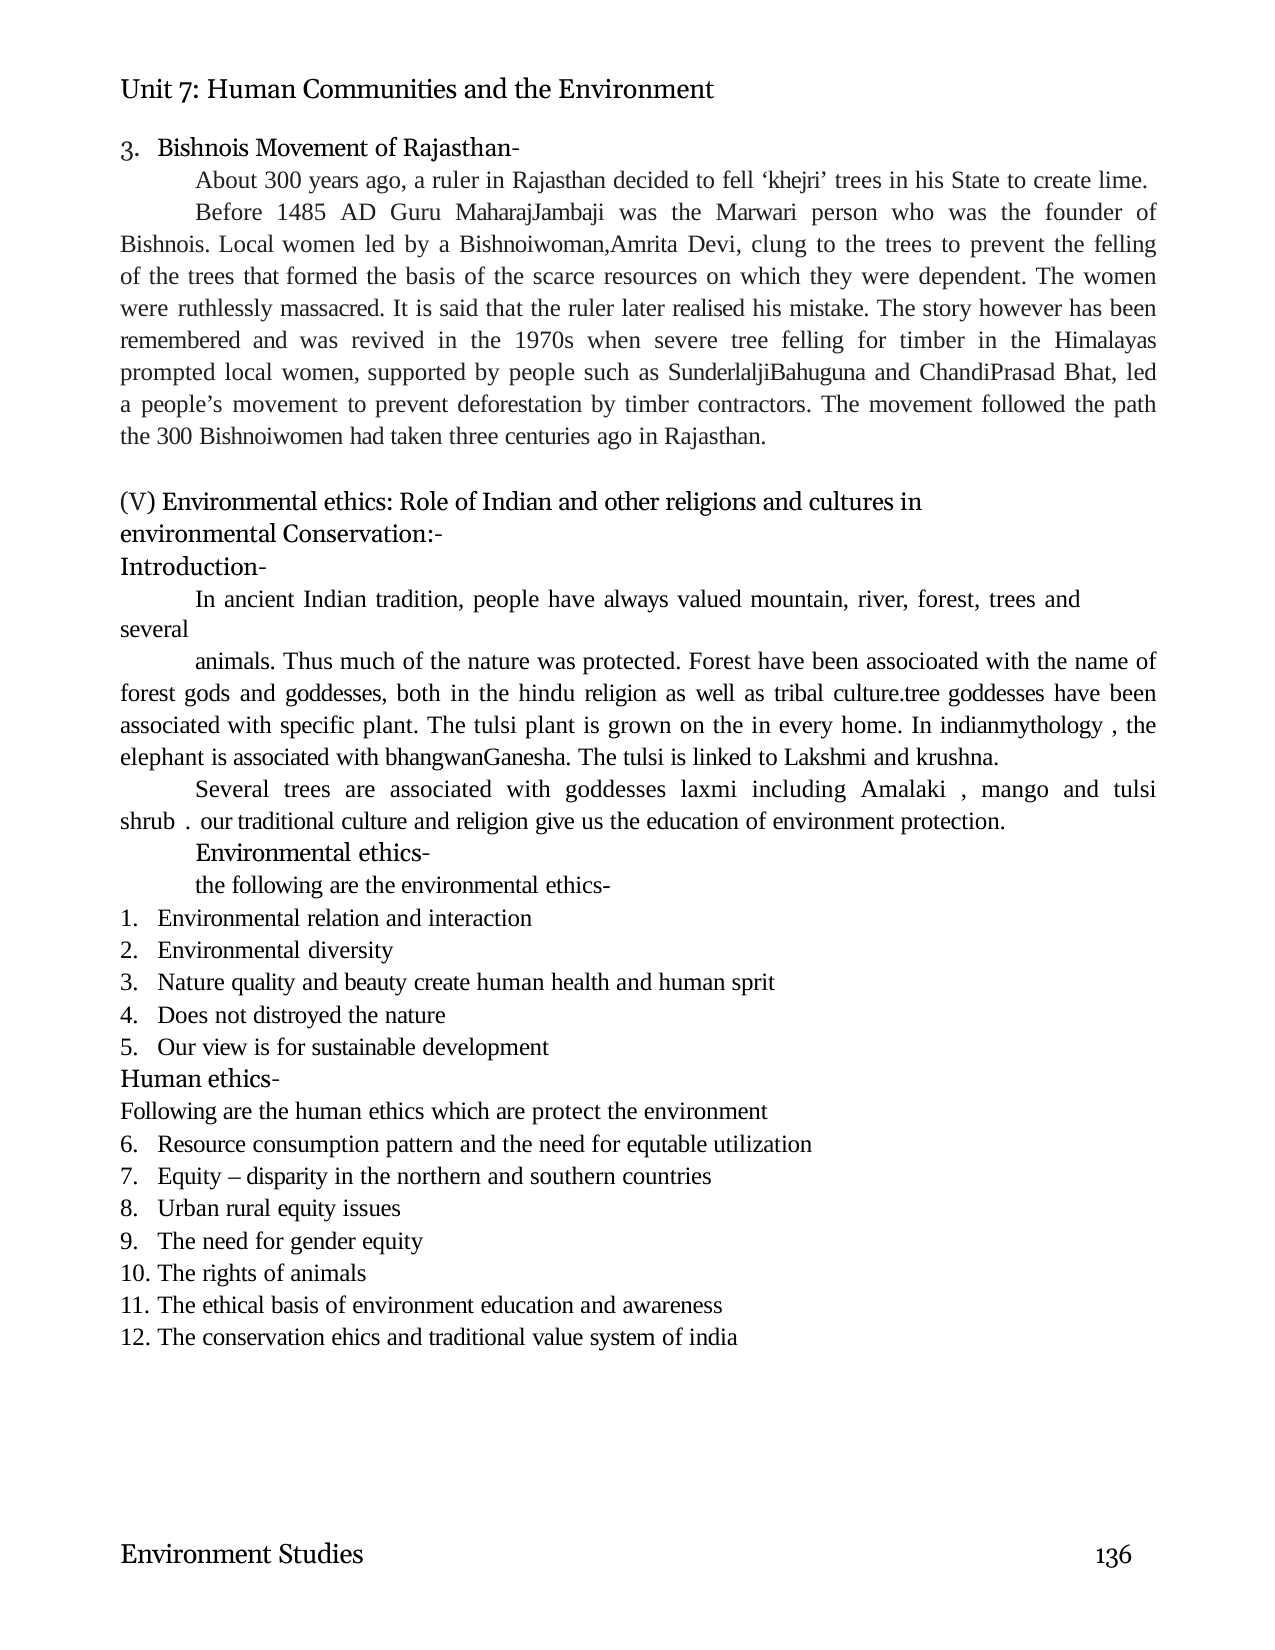

Unit 7: Human Communities and the Environment
3.  Bishnois Movement of Rajasthan-
About 300 years ago, a ruler in Rajasthan decided to fell ‘khejri’ trees in his State to create lime.
Before 1485 AD Guru MaharajJambaji was the Marwari person who was the founder of Bishnois. Local women led by a Bishnoiwoman,Amrita Devi, clung to the trees to prevent the felling of the trees that formed the basis of the scarce resources on which they were dependent. The women were ruthlessly massacred. It is said that the ruler later realised his mistake. The story however has been remembered and was revived in the 1970s when severe tree felling for timber in the Himalayas prompted local women, supported by people such as SunderlaljiBahuguna and ChandiPrasad Bhat, led a people’s movement to prevent deforestation by timber contractors. The movement followed the path the 300 Bishnoiwomen had taken three centuries ago in Rajasthan.

(V) Environmental ethics: Role of Indian and other religions and cultures in environmental Conservation:-
Introduction-
In ancient Indian tradition, people have always valued mountain, river, forest, trees and several
animals. Thus much of the nature was protected. Forest have been associoated with the name of forest gods and goddesses, both in the hindu religion as well as tribal culture.tree goddesses have been associated with specific plant. The tulsi plant is grown on the in every home. In indianmythology , the elephant is associated with bhangwanGanesha. The tulsi is linked to Lakshmi and krushna.
Several trees are associated with goddesses laxmi including Amalaki , mango and tulsi shrub . our traditional culture and religion give us the education of environment protection.
Environmental ethics-
the following are the environmental ethics-
Environmental relation and interaction
Environmental diversity
Nature quality and beauty create human health and human sprit
Does not distroyed the nature
Our view is for sustainable development
Human ethics-
Following are the human ethics which are protect the environment
Resource consumption pattern and the need for equtable utilization
Equity – disparity in the northern and southern countries
Urban rural equity issues
The need for gender equity
The rights of animals
The ethical basis of environment education and awareness
The conservation ehics and traditional value system of india
Environment Studies
136